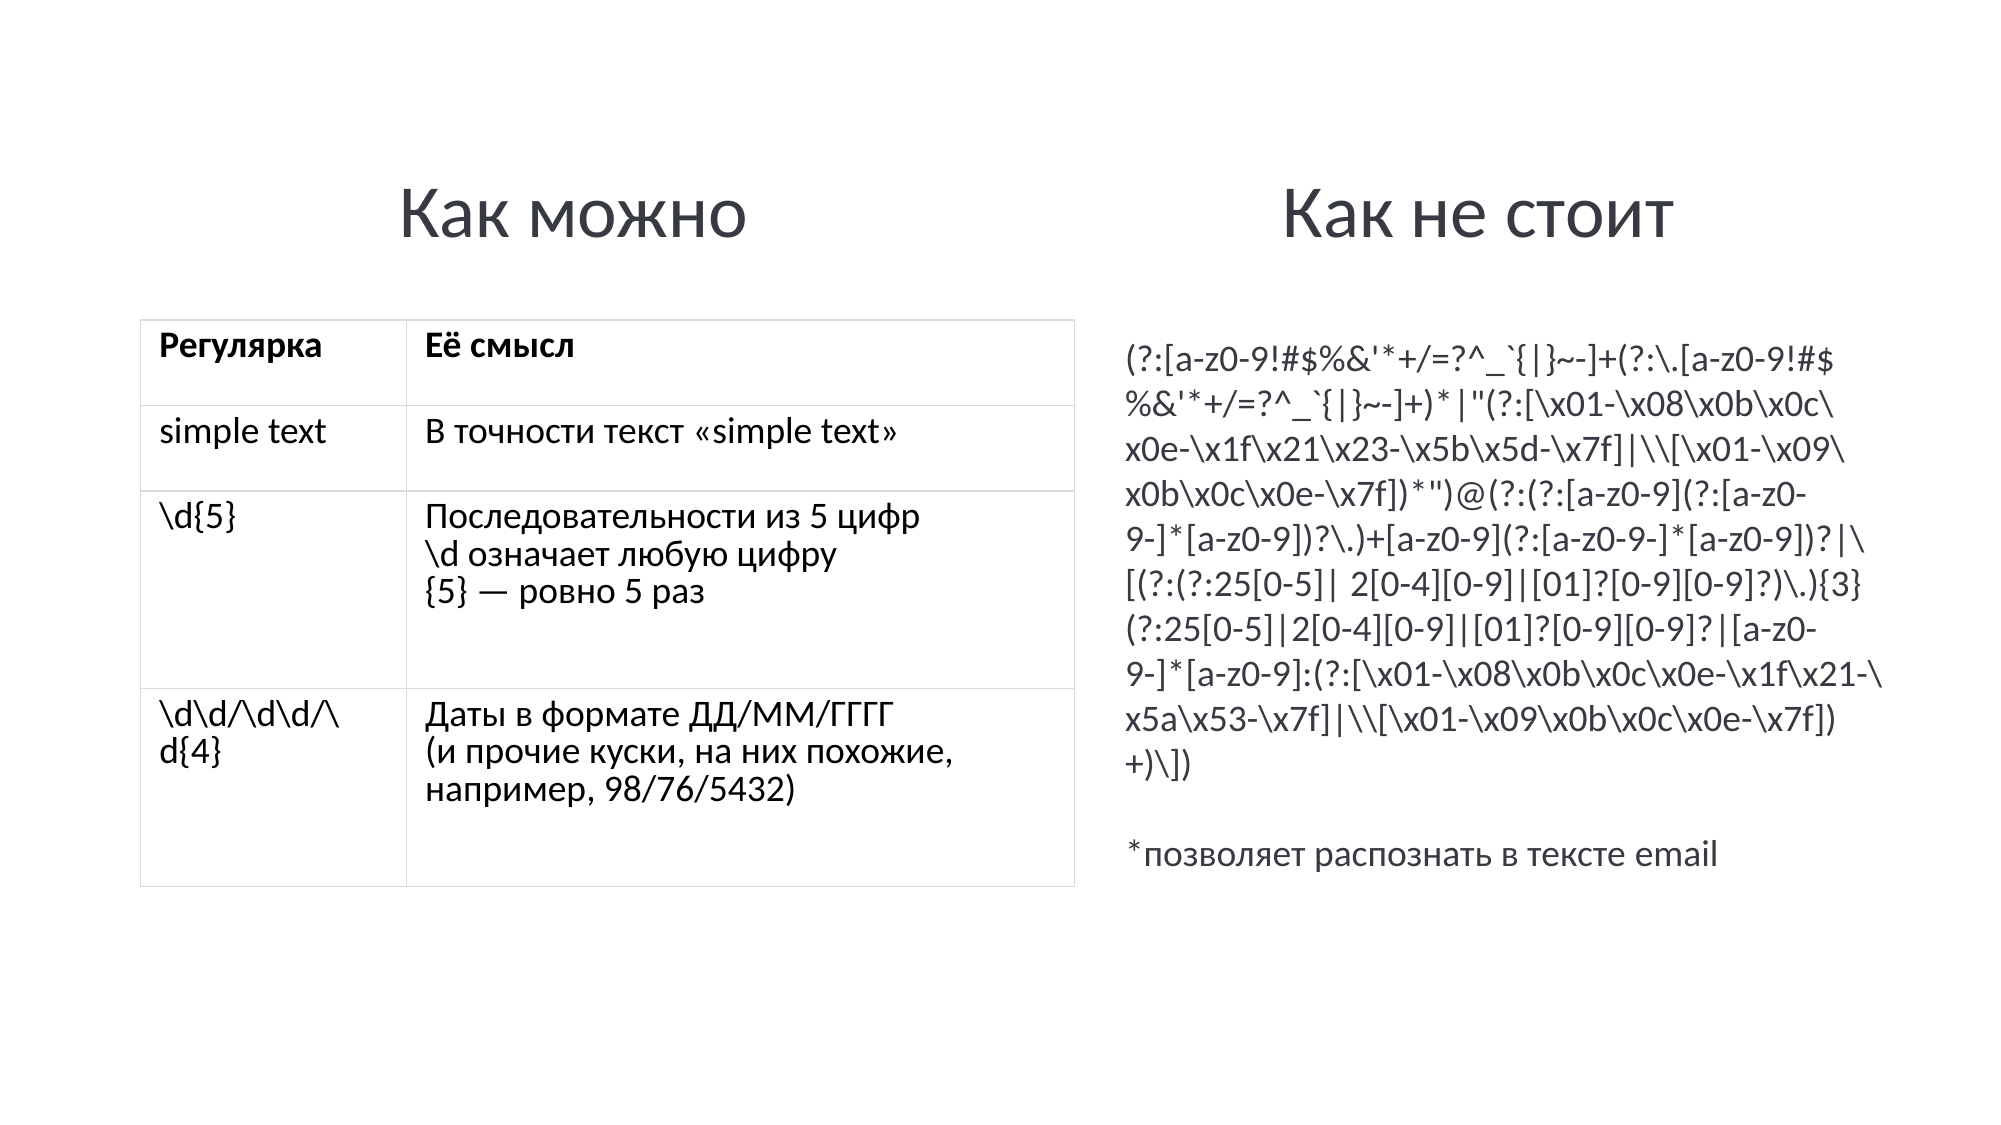

Как можно
Как не стоит
| Регулярка | Её смысл |
| --- | --- |
| simple text | В точности текст «simple text» |
| \d{5} | Последовательности из 5 цифр \d означает любую цифру {5} — ровно 5 раз |
| \d\d/\d\d/\d{4} | Даты в формате ДД/ММ/ГГГГ (и прочие куски, на них похожие, например, 98/76/5432) |
(?:[a-z0-9!#$%&'*+/=?^_`{|}~-]+(?:\.[a-z0-9!#$%&'*+/=?^_`{|}~-]+)*|"(?:[\x01-\x08\x0b\x0c\x0e-\x1f\x21\x23-\x5b\x5d-\x7f]|\\[\x01-\x09\x0b\x0c\x0e-\x7f])*")@(?:(?:[a-z0-9](?:[a-z0-9-]*[a-z0-9])?\.)+[a-z0-9](?:[a-z0-9-]*[a-z0-9])?|\[(?:(?:25[0-5]| 2[0-4][0-9]|[01]?[0-9][0-9]?)\.){3}(?:25[0-5]|2[0-4][0-9]|[01]?[0-9][0-9]?|[a-z0-9-]*[a-z0-9]:(?:[\x01-\x08\x0b\x0c\x0e-\x1f\x21-\x5a\x53-\x7f]|\\[\x01-\x09\x0b\x0c\x0e-\x7f])+)\])

*позволяет распознать в тексте email